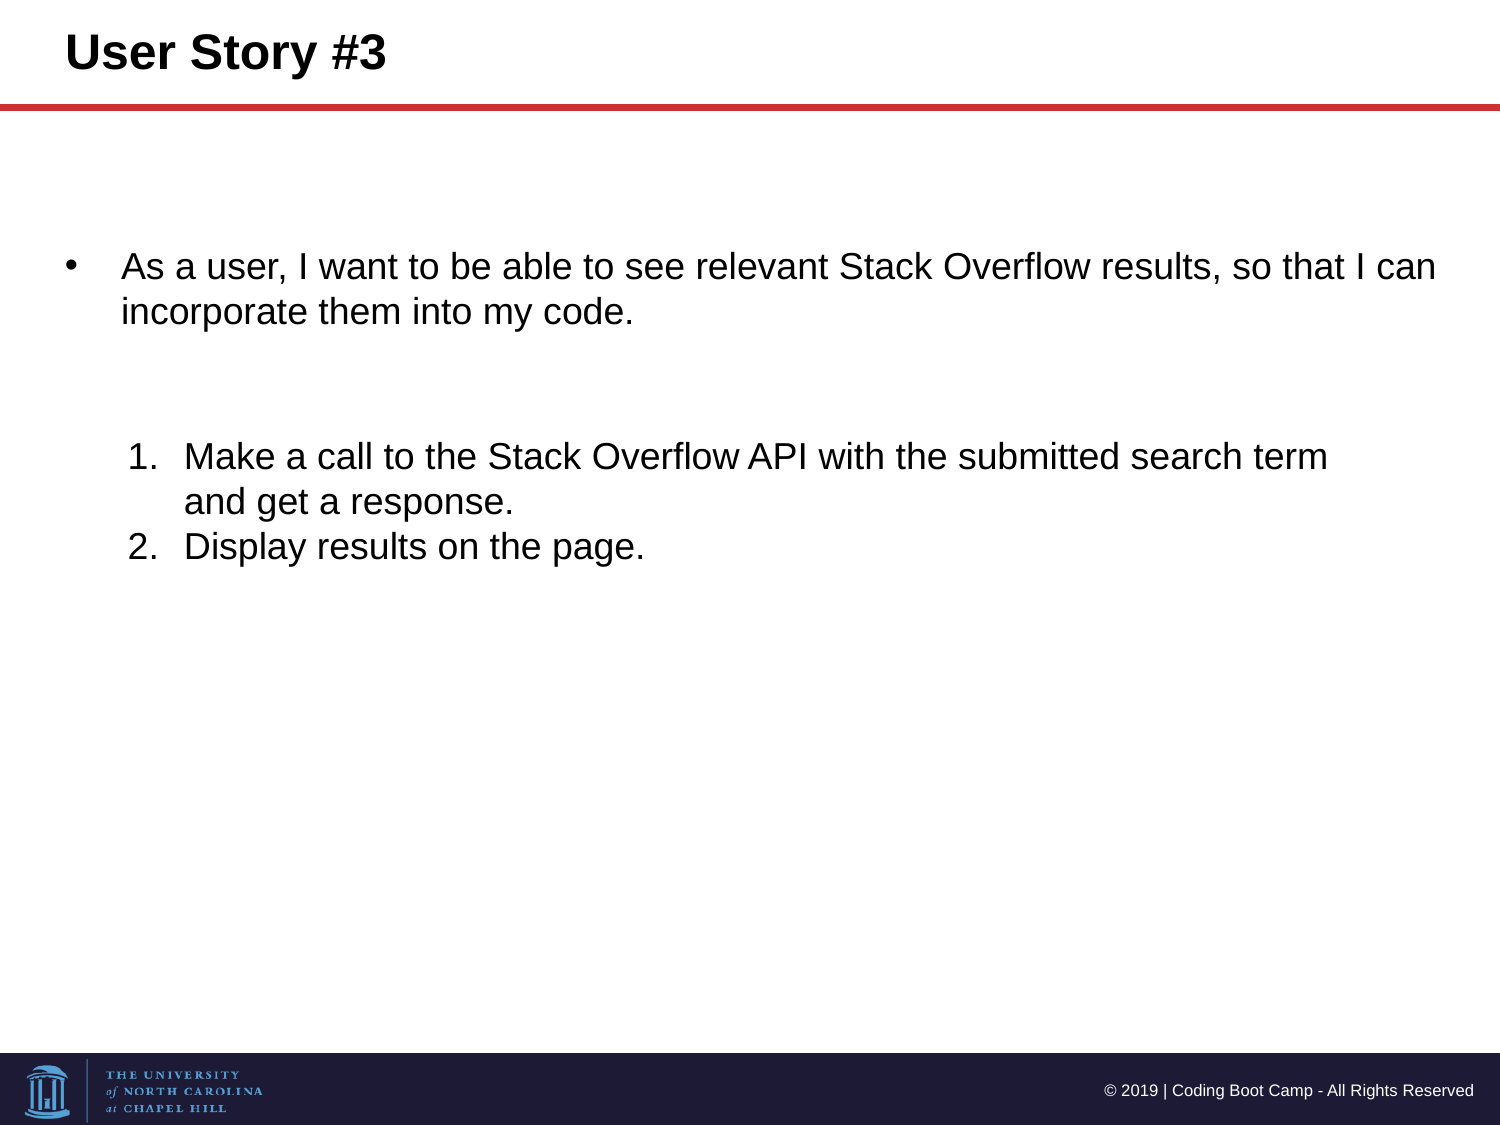

# User Story #3
As a user, I want to be able to see relevant Stack Overflow results, so that I can incorporate them into my code.

Make a call to the Stack Overflow API with the submitted search term and get a response.
Display results on the page.